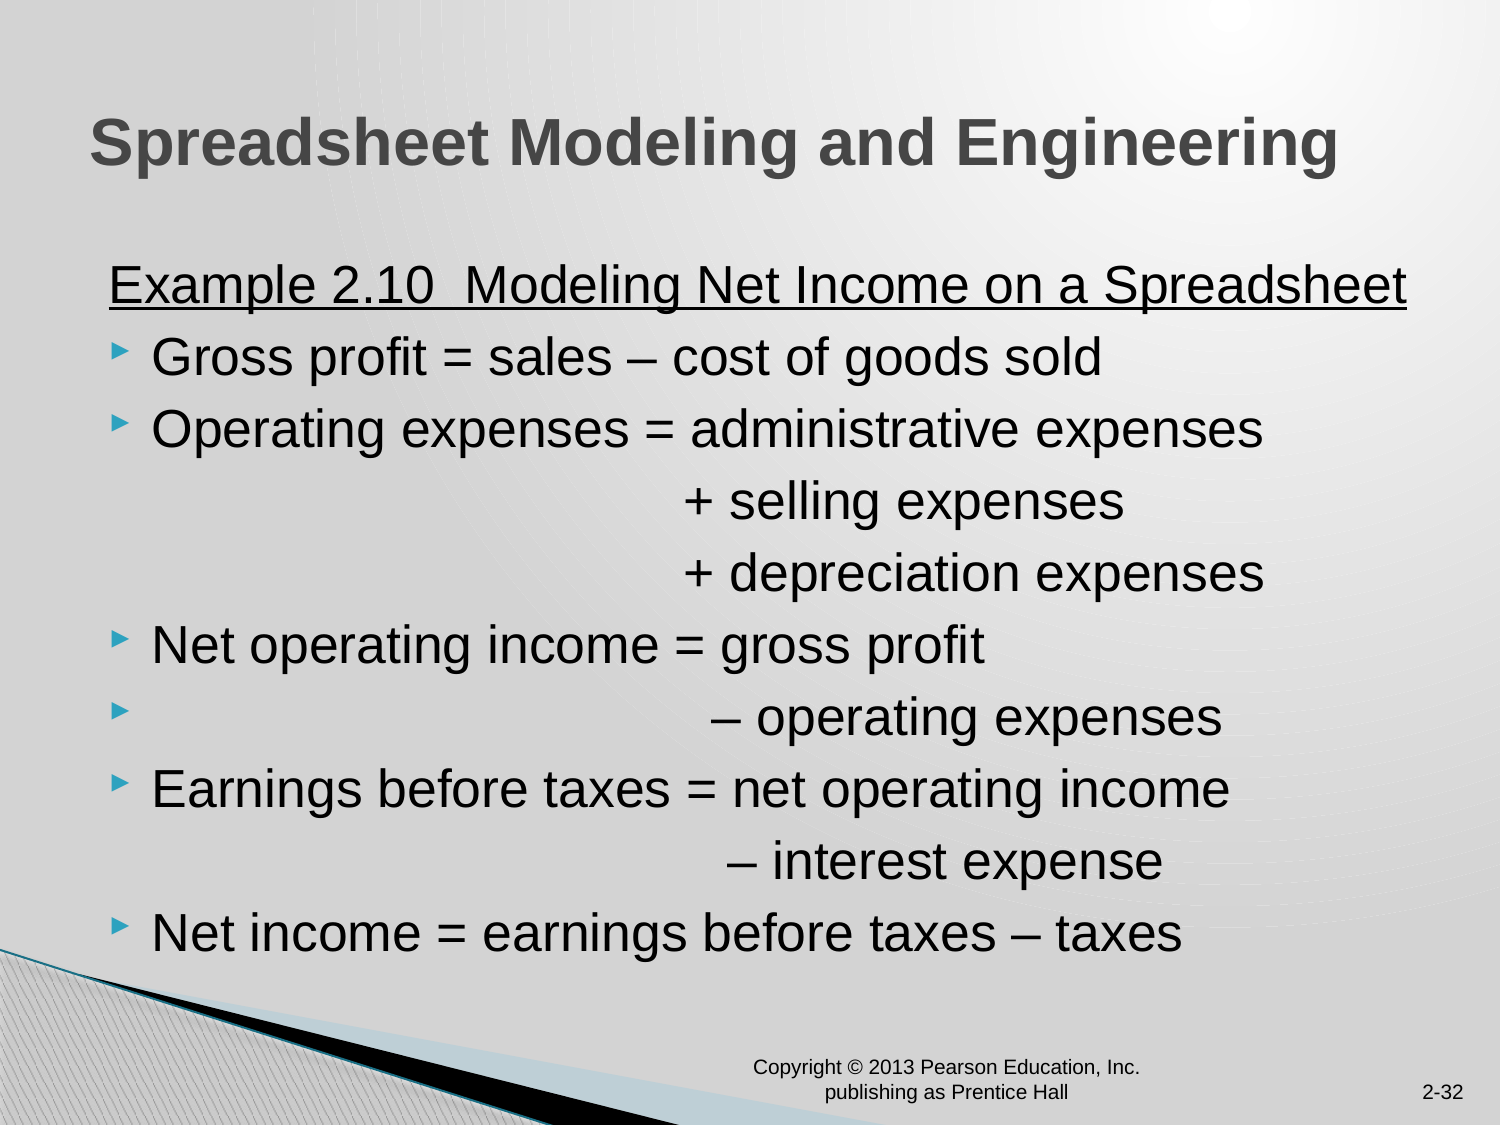

# Spreadsheet Modeling and Engineering
Example 2.10  Modeling Net Income on a Spreadsheet
Gross profit = sales – cost of goods sold
Operating expenses = administrative expenses
                                       + selling expenses
                                       + depreciation expenses
Net operating income = gross profit
                                      – operating expenses
Earnings before taxes = net operating income
                                          – interest expense
Net income = earnings before taxes – taxes

Copyright © 2013 Pearson Education, Inc. publishing as Prentice Hall
2-32